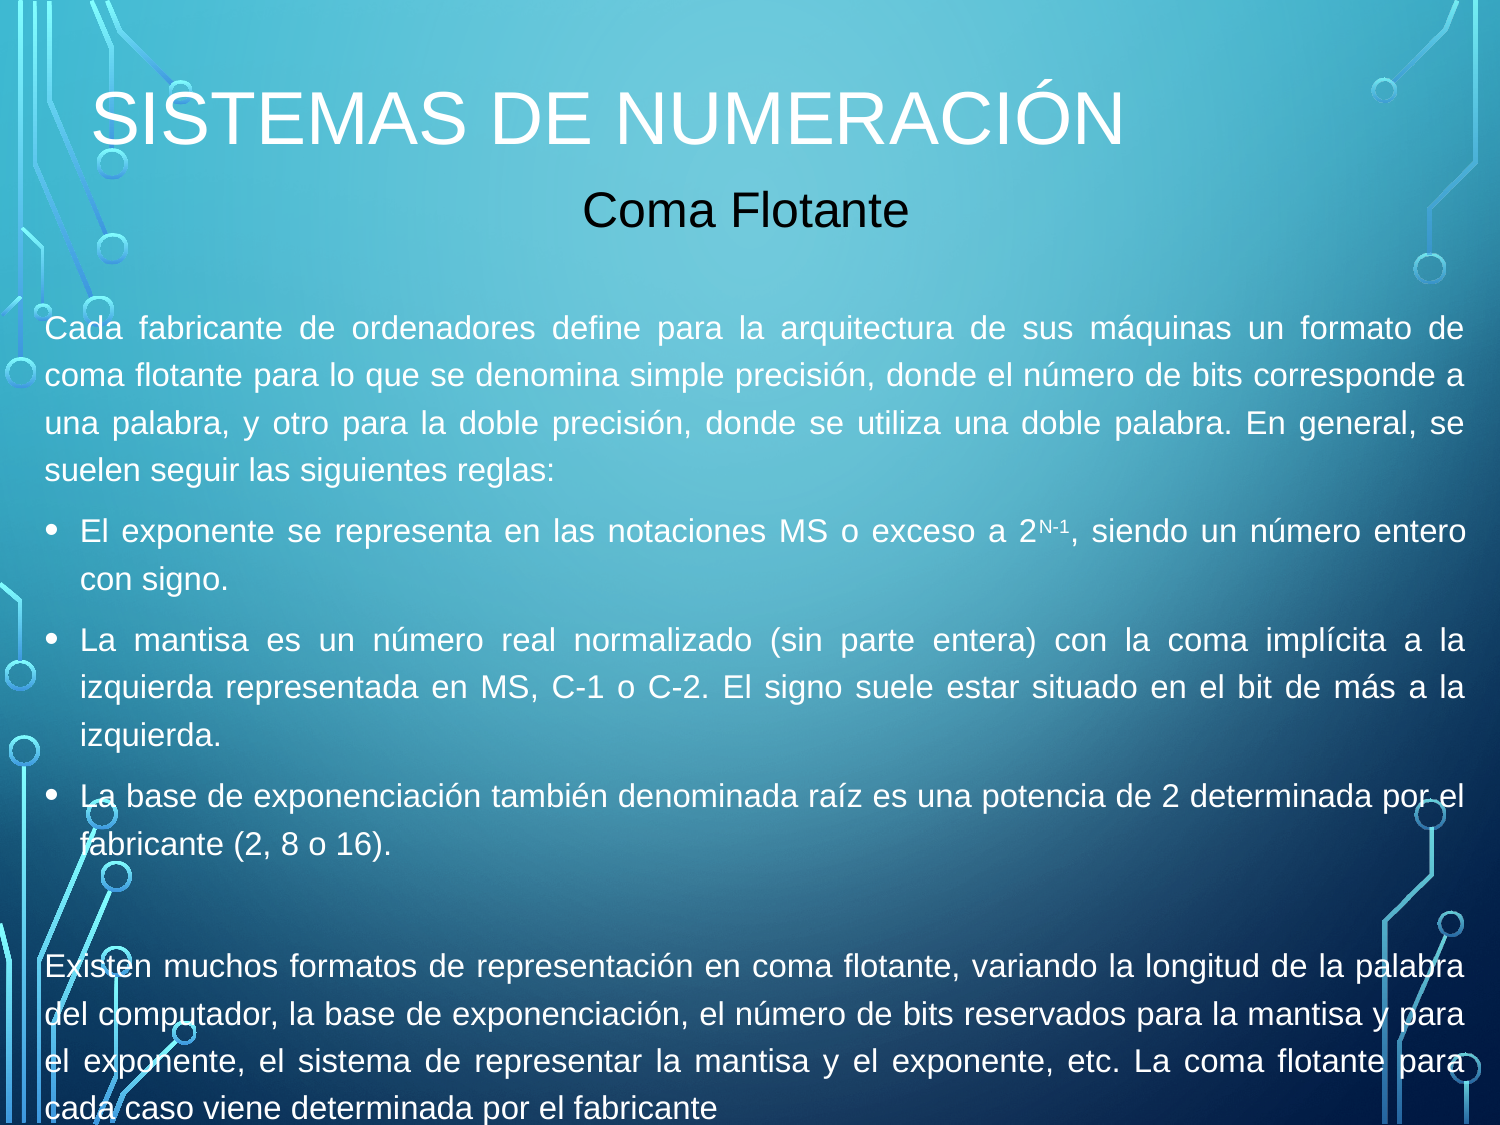

# Sistemas de Numeración
Coma Flotante
Cada fabricante de ordenadores define para la arquitectura de sus máquinas un formato de coma flotante para lo que se denomina simple precisión, donde el número de bits corresponde a una palabra, y otro para la doble precisión, donde se utiliza una doble palabra. En general, se suelen seguir las siguientes reglas:
El exponente se representa en las notaciones MS o exceso a 2N-1, siendo un número entero con signo.
La mantisa es un número real normalizado (sin parte entera) con la coma implícita a la izquierda representada en MS, C-1 o C-2. El signo suele estar situado en el bit de más a la izquierda.
La base de exponenciación también denominada raíz es una potencia de 2 determinada por el fabricante (2, 8 o 16).

Existen muchos formatos de representación en coma flotante, variando la longitud de la palabra del computador, la base de exponenciación, el número de bits reservados para la mantisa y para el exponente, el sistema de representar la mantisa y el exponente, etc. La coma flotante para cada caso viene determinada por el fabricante